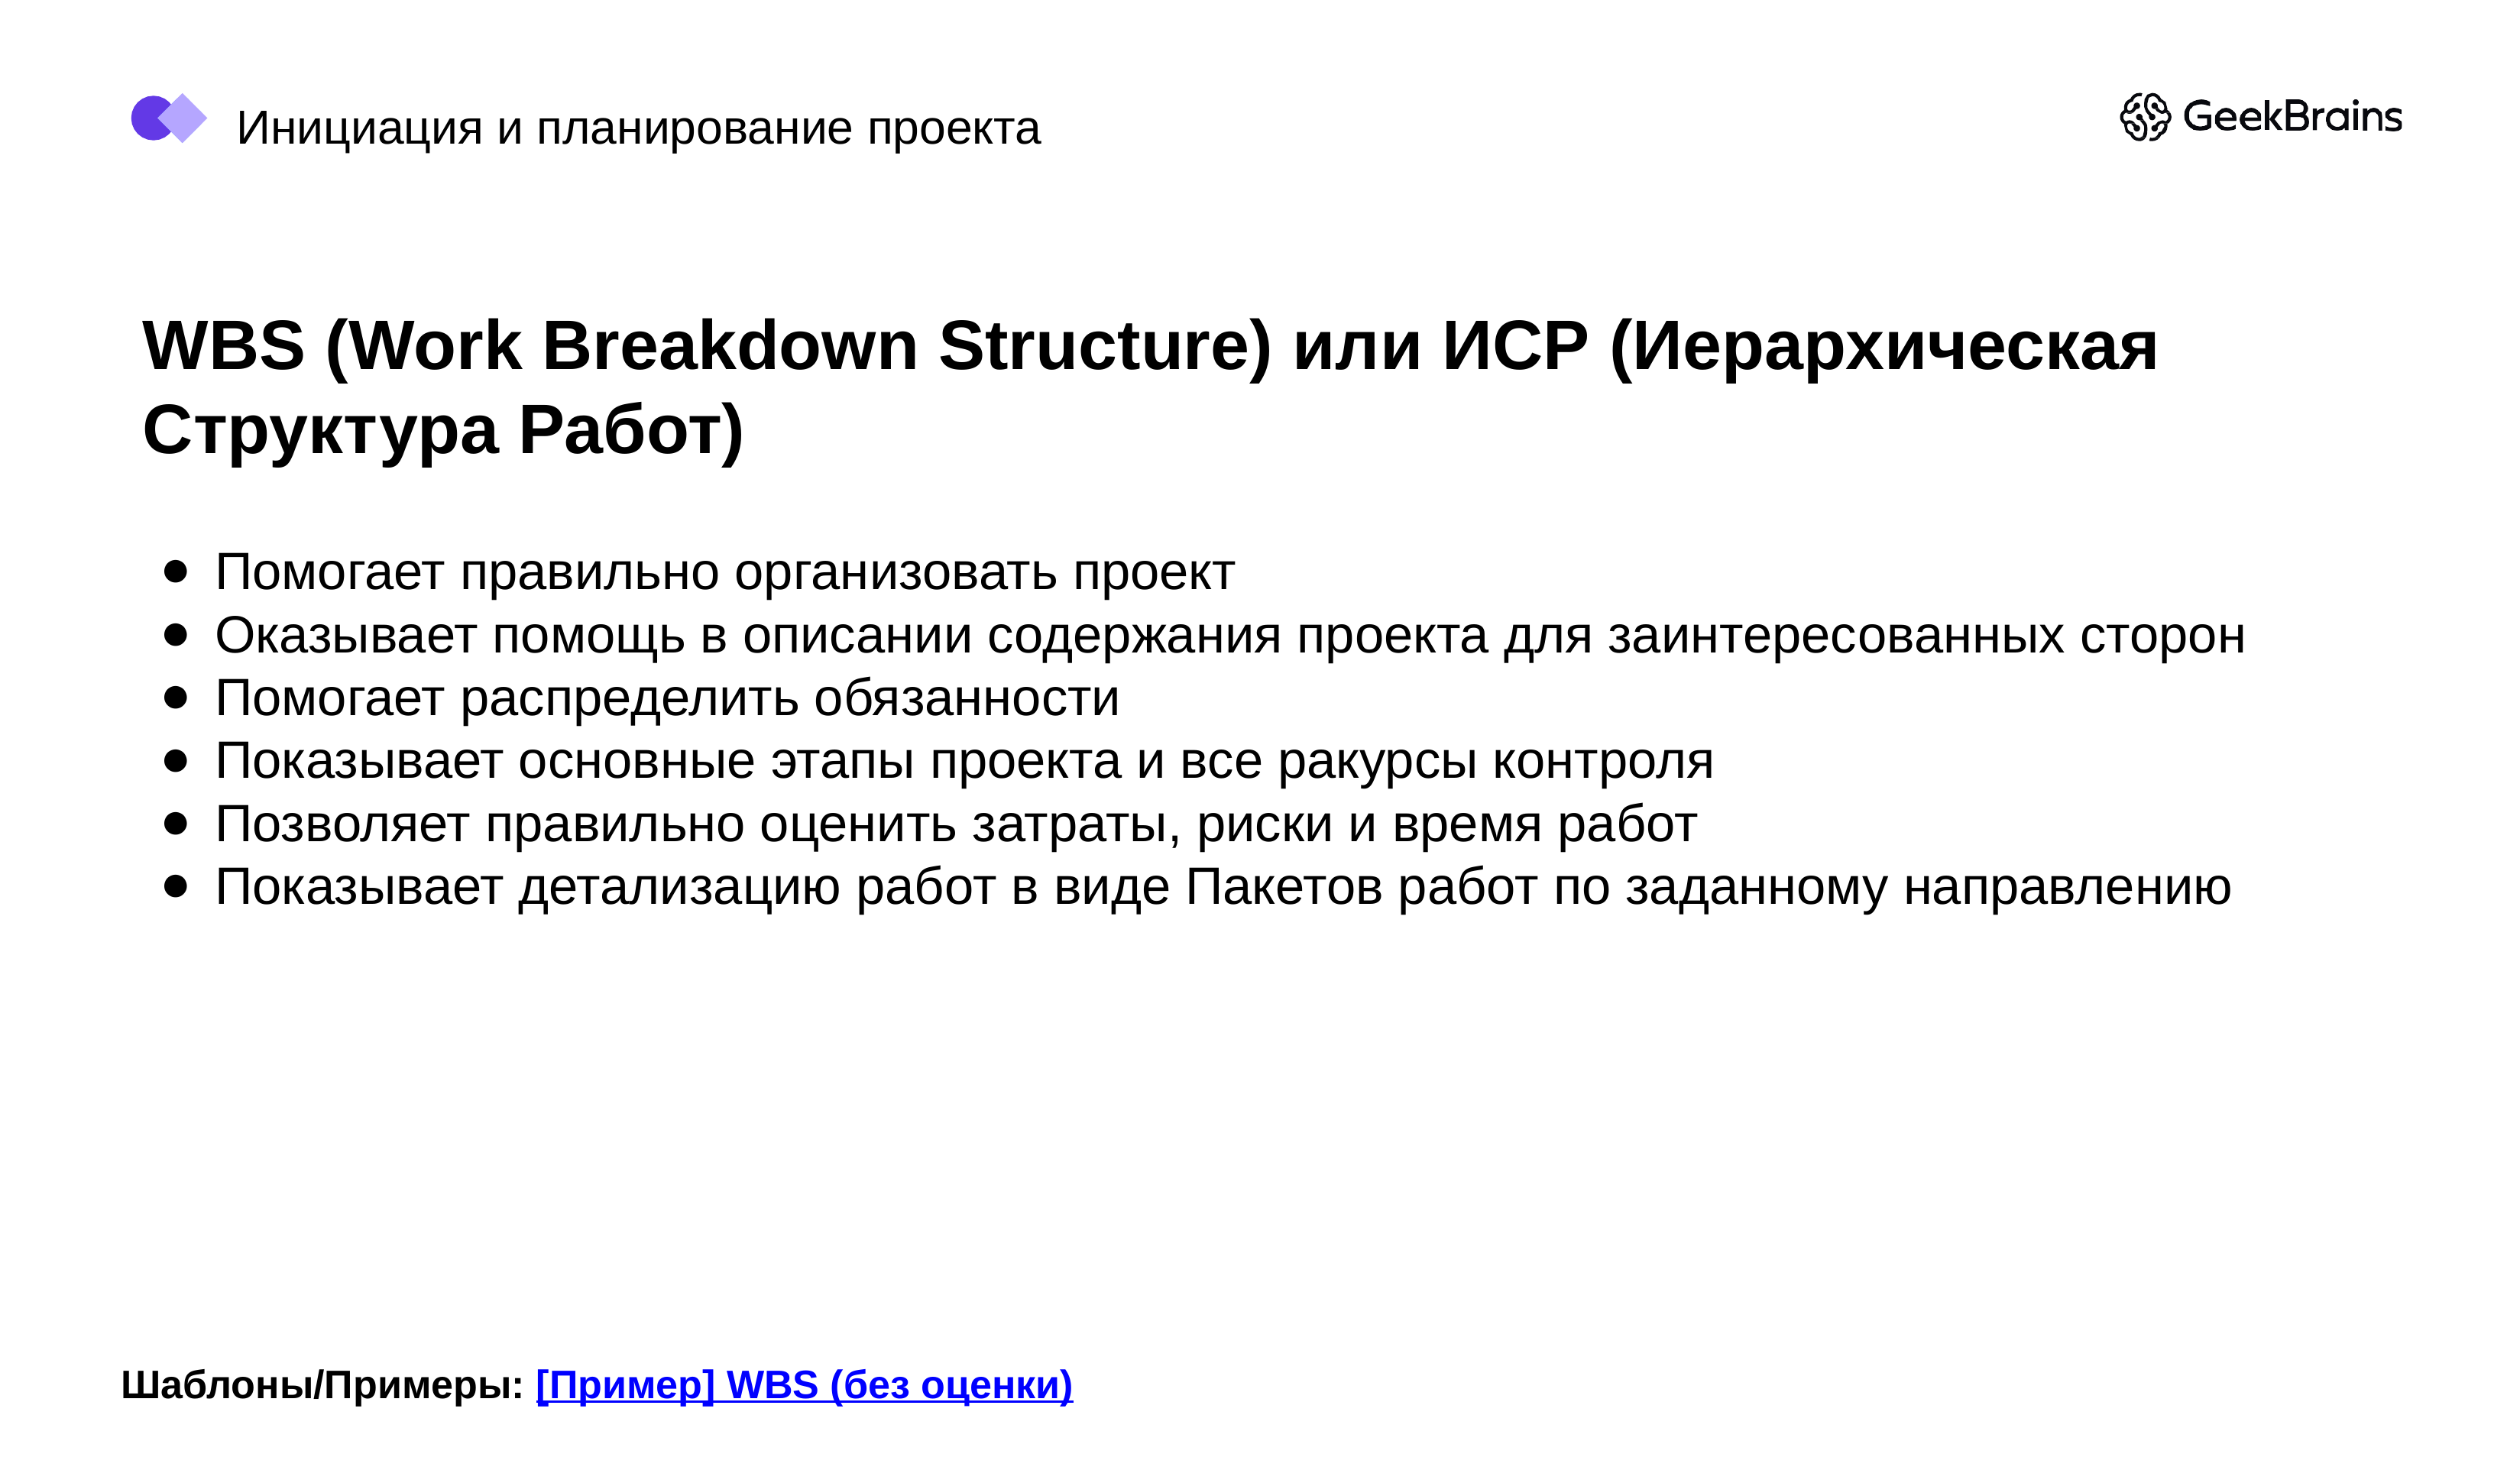

Инициация и планирование проекта

WBS (Work Breakdown Structure) или ИСР (Иерархическая Структура Работ)
Помогает правильно организовать проект
Оказывает помощь в описании содержания проекта для заинтересованных сторон
Помогает распределить обязанности
Показывает основные этапы проекта и все ракурсы контроля
Позволяет правильно оценить затраты, риски и время работ
Показывает детализацию работ в виде Пакетов работ по заданному направлению

Шаблоны/Примеры: [Пример] WBS (без оценки)